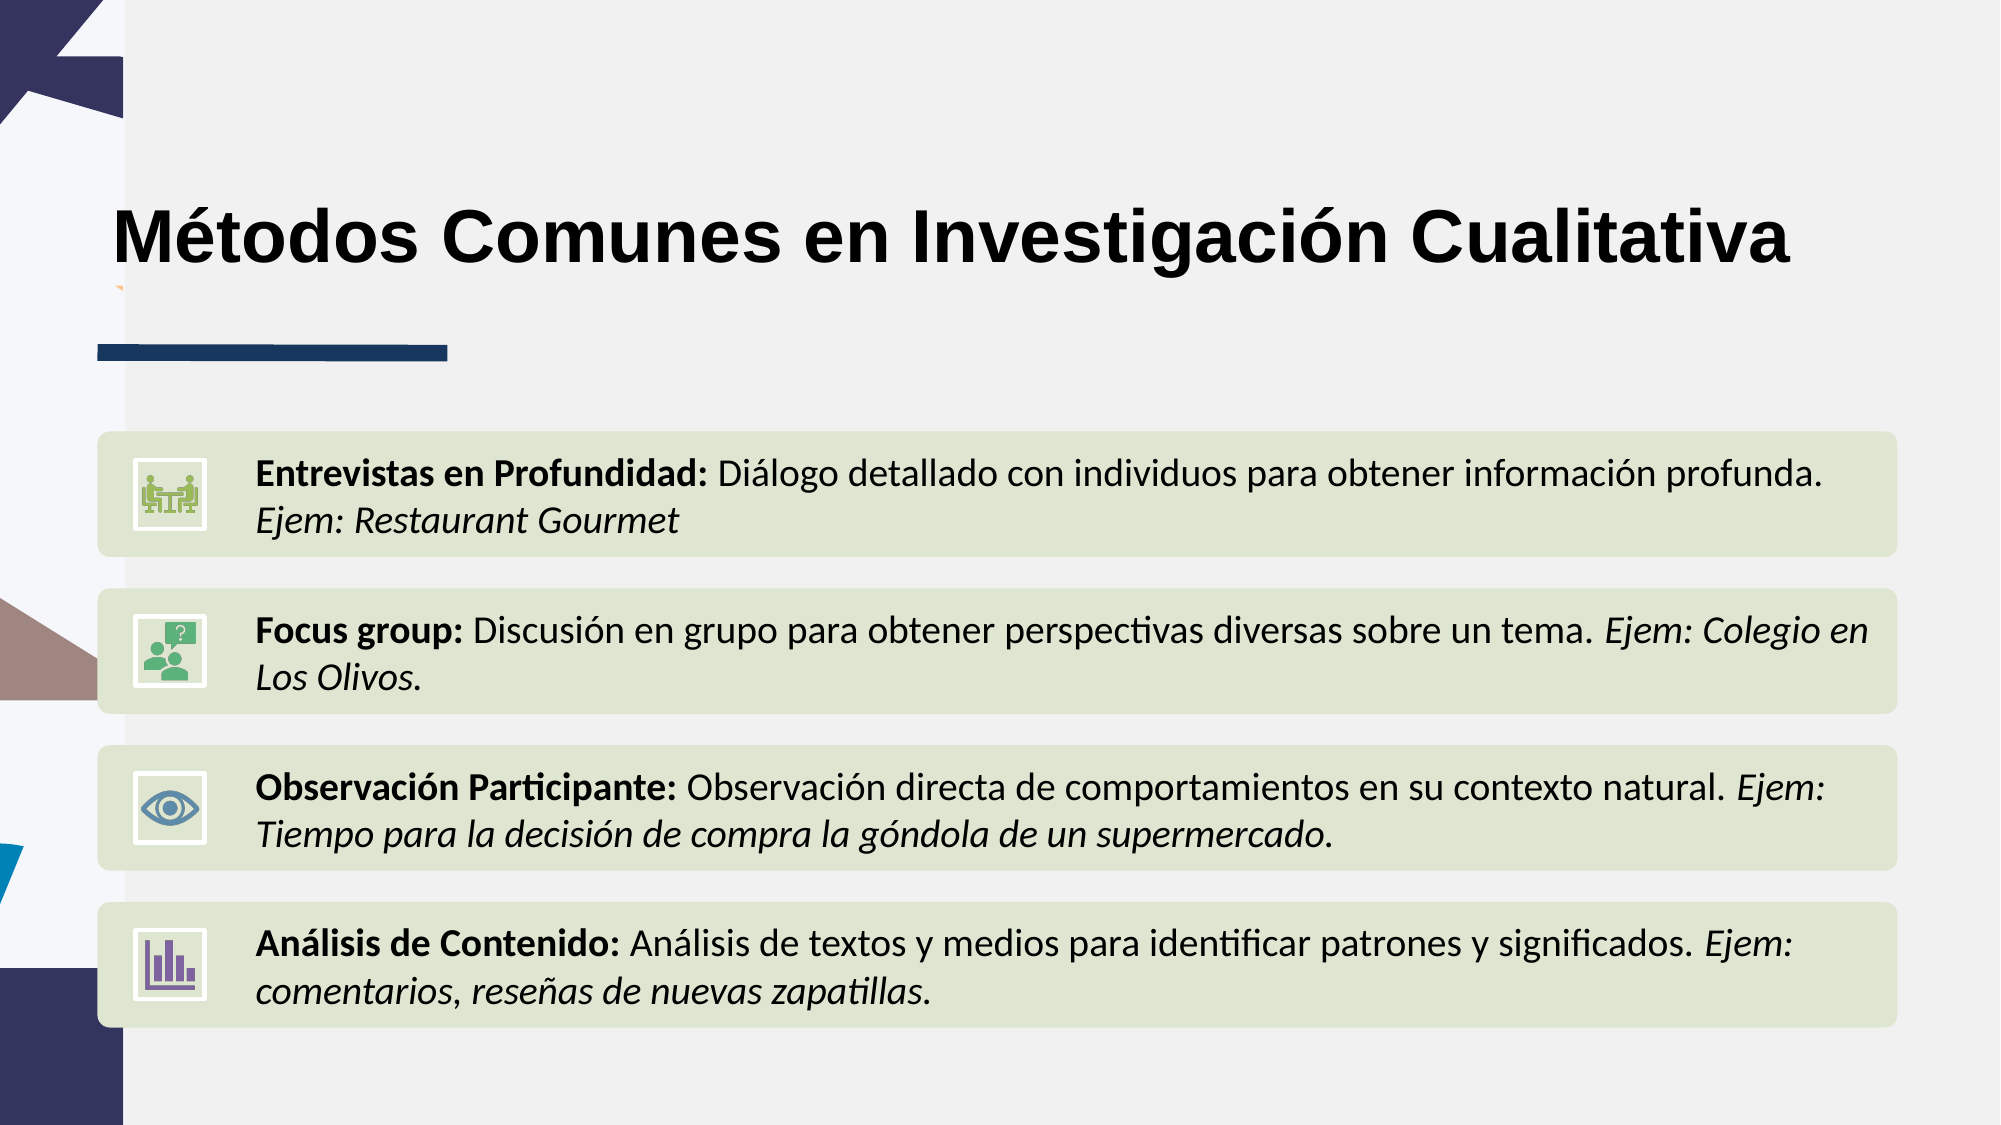

# Métodos Comunes en Investigación Cualitativa
Entrevistas en Profundidad: Diálogo detallado con individuos para obtener información profunda. Ejem: Restaurant Gourmet
Focus group: Discusión en grupo para obtener perspectivas diversas sobre un tema. Ejem: Colegio en Los Olivos.
Observación Participante: Observación directa de comportamientos en su contexto natural. Ejem: Tiempo para la decisión de compra la góndola de un supermercado.
Análisis de Contenido: Análisis de textos y medios para identificar patrones y significados. Ejem: comentarios, reseñas de nuevas zapatillas.